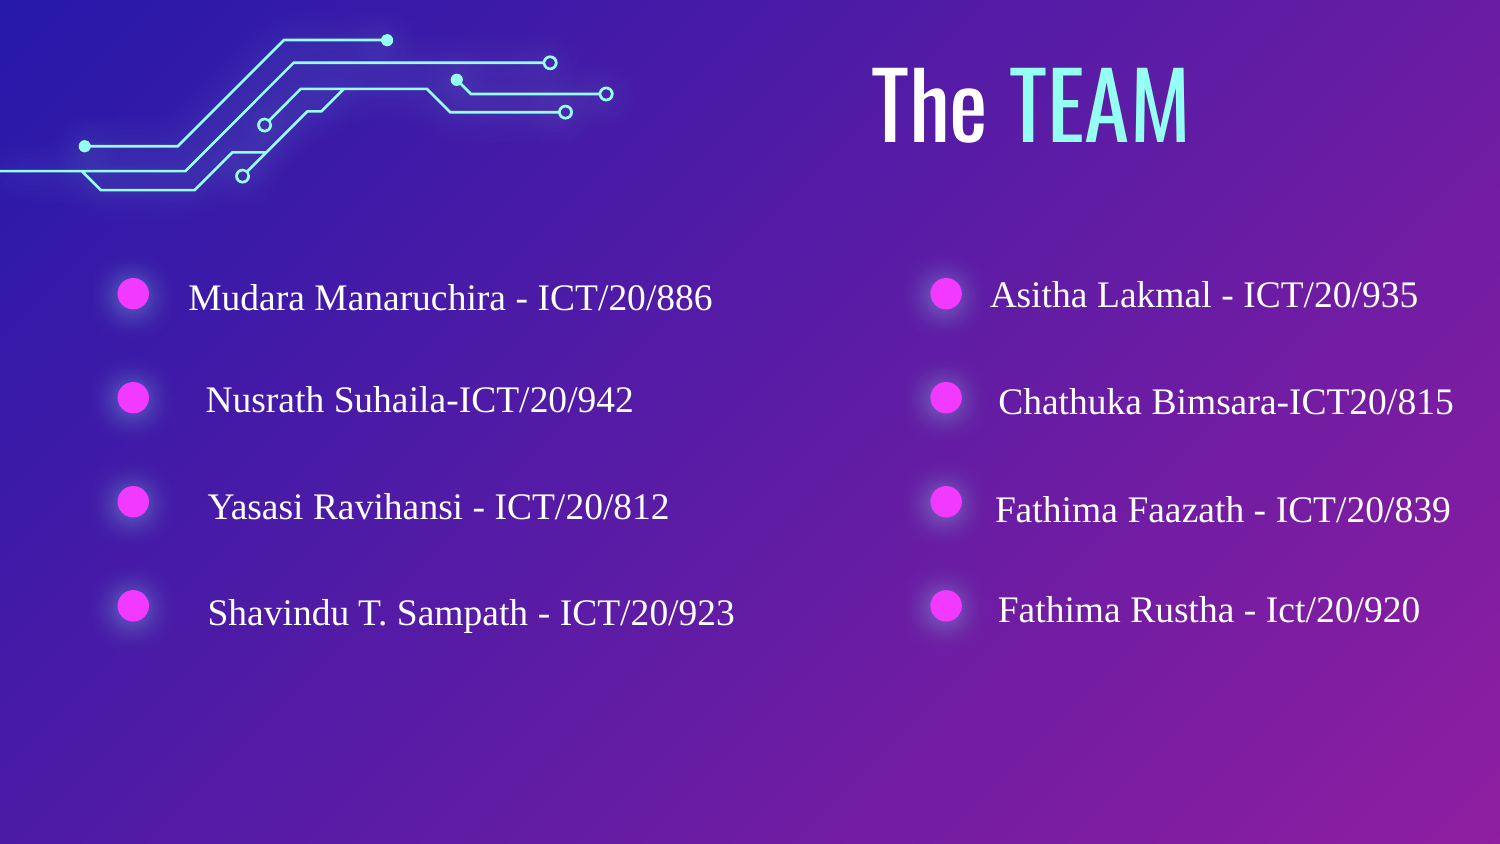

# The TEAM
Asitha Lakmal - ICT/20/935
Mudara Manaruchira - ICT/20/886

Nusrath Suhaila-ICT/20/942
Chathuka Bimsara-ICT20/815

Yasasi Ravihansi - ICT/20/812
Fathima Faazath - ICT/20/839

Fathima Rustha - Ict/20/920
Shavindu T. Sampath - ICT/20/923